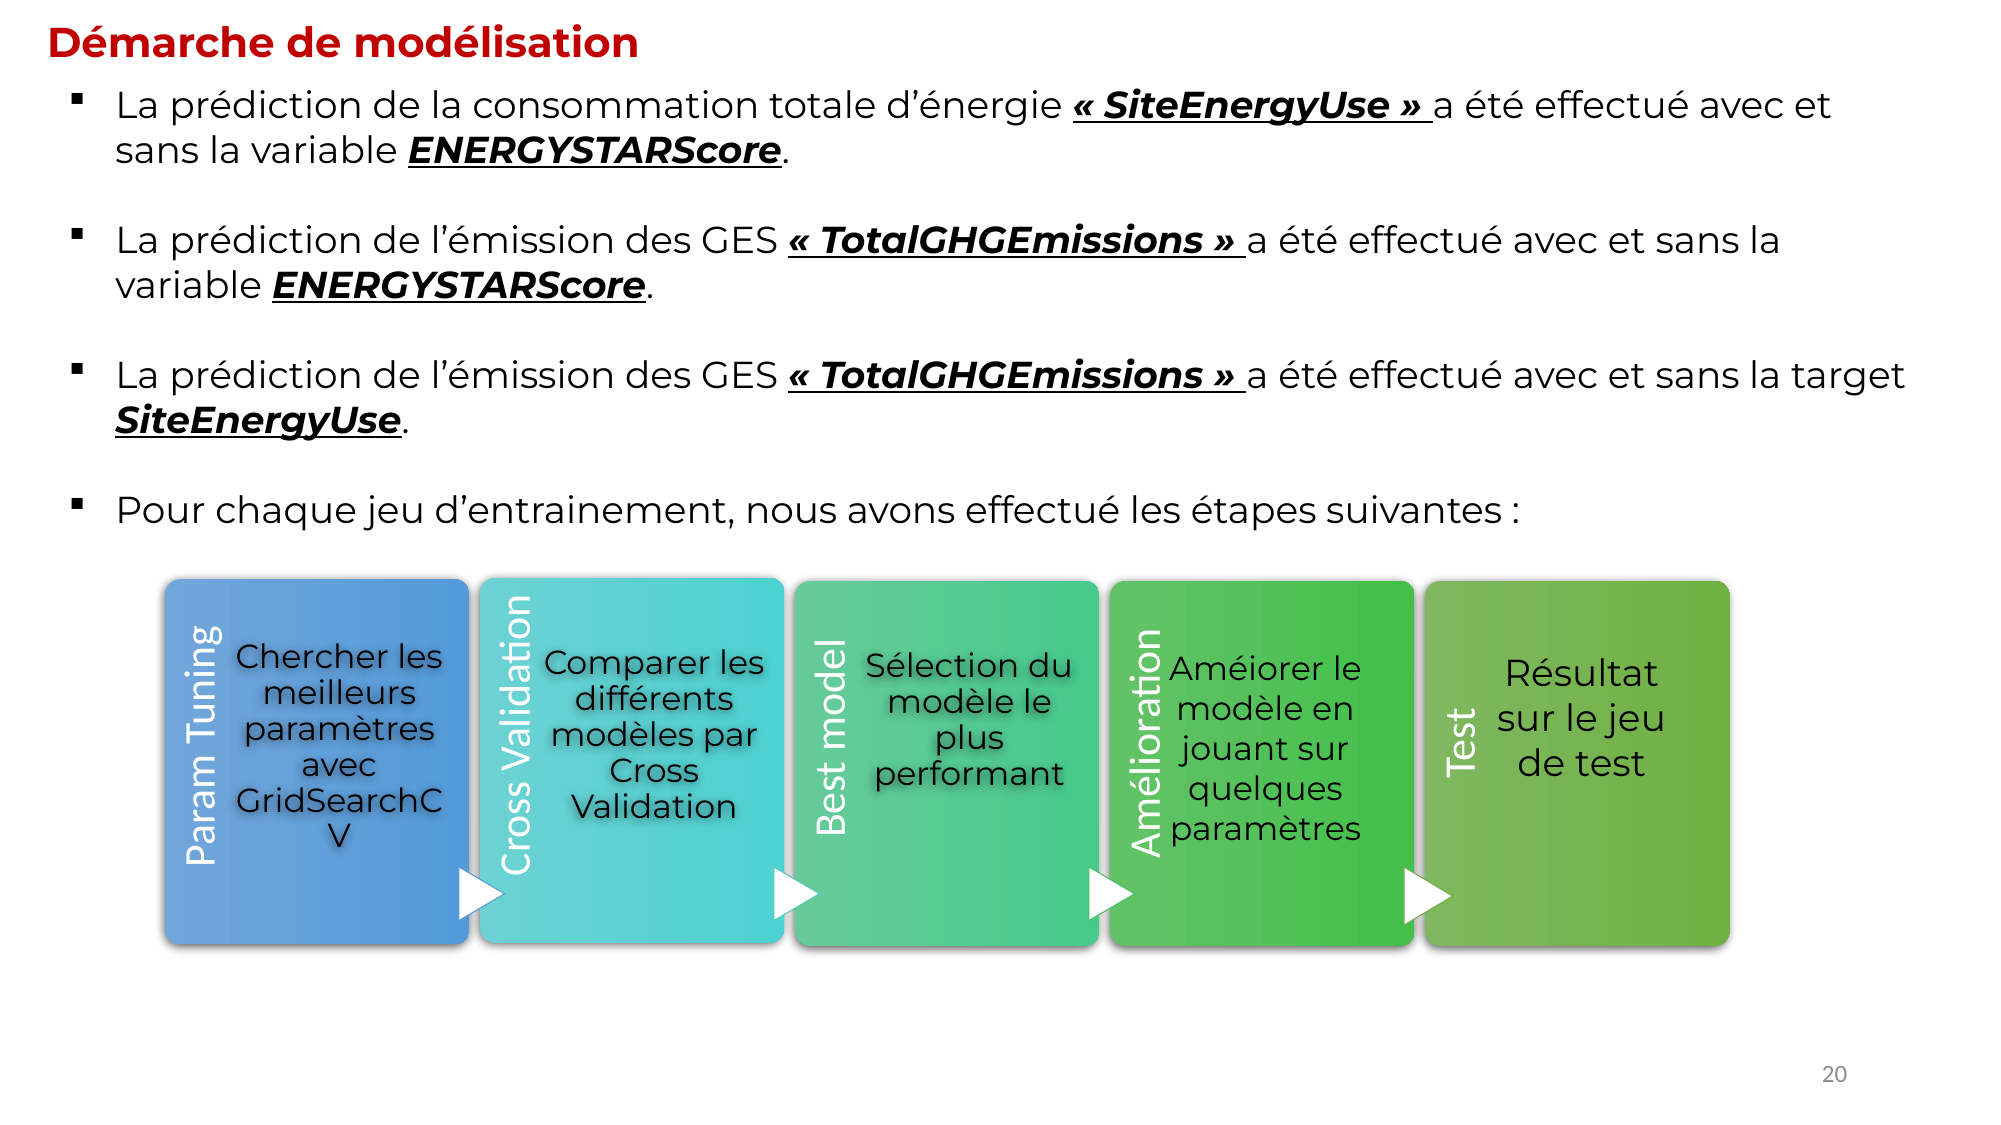

Démarche de modélisation
La prédiction de la consommation totale d’énergie « SiteEnergyUse » a été effectué avec et sans la variable ENERGYSTARScore.

La prédiction de l’émission des GES « TotalGHGEmissions » a été effectué avec et sans la variable ENERGYSTARScore.

La prédiction de l’émission des GES « TotalGHGEmissions » a été effectué avec et sans la target SiteEnergyUse.

Pour chaque jeu d’entrainement, nous avons effectué les étapes suivantes :

Comparer les différents modèles par Cross Validation
Cross Validation

Chercher les meilleurs paramètres avec GridSearchCV
Param Tuning

Sélection du modèle le plus performant
Best model

Amélioration
Améiorer le modèle en jouant sur quelques paramètres

Test
Résultat sur le jeu de test

20